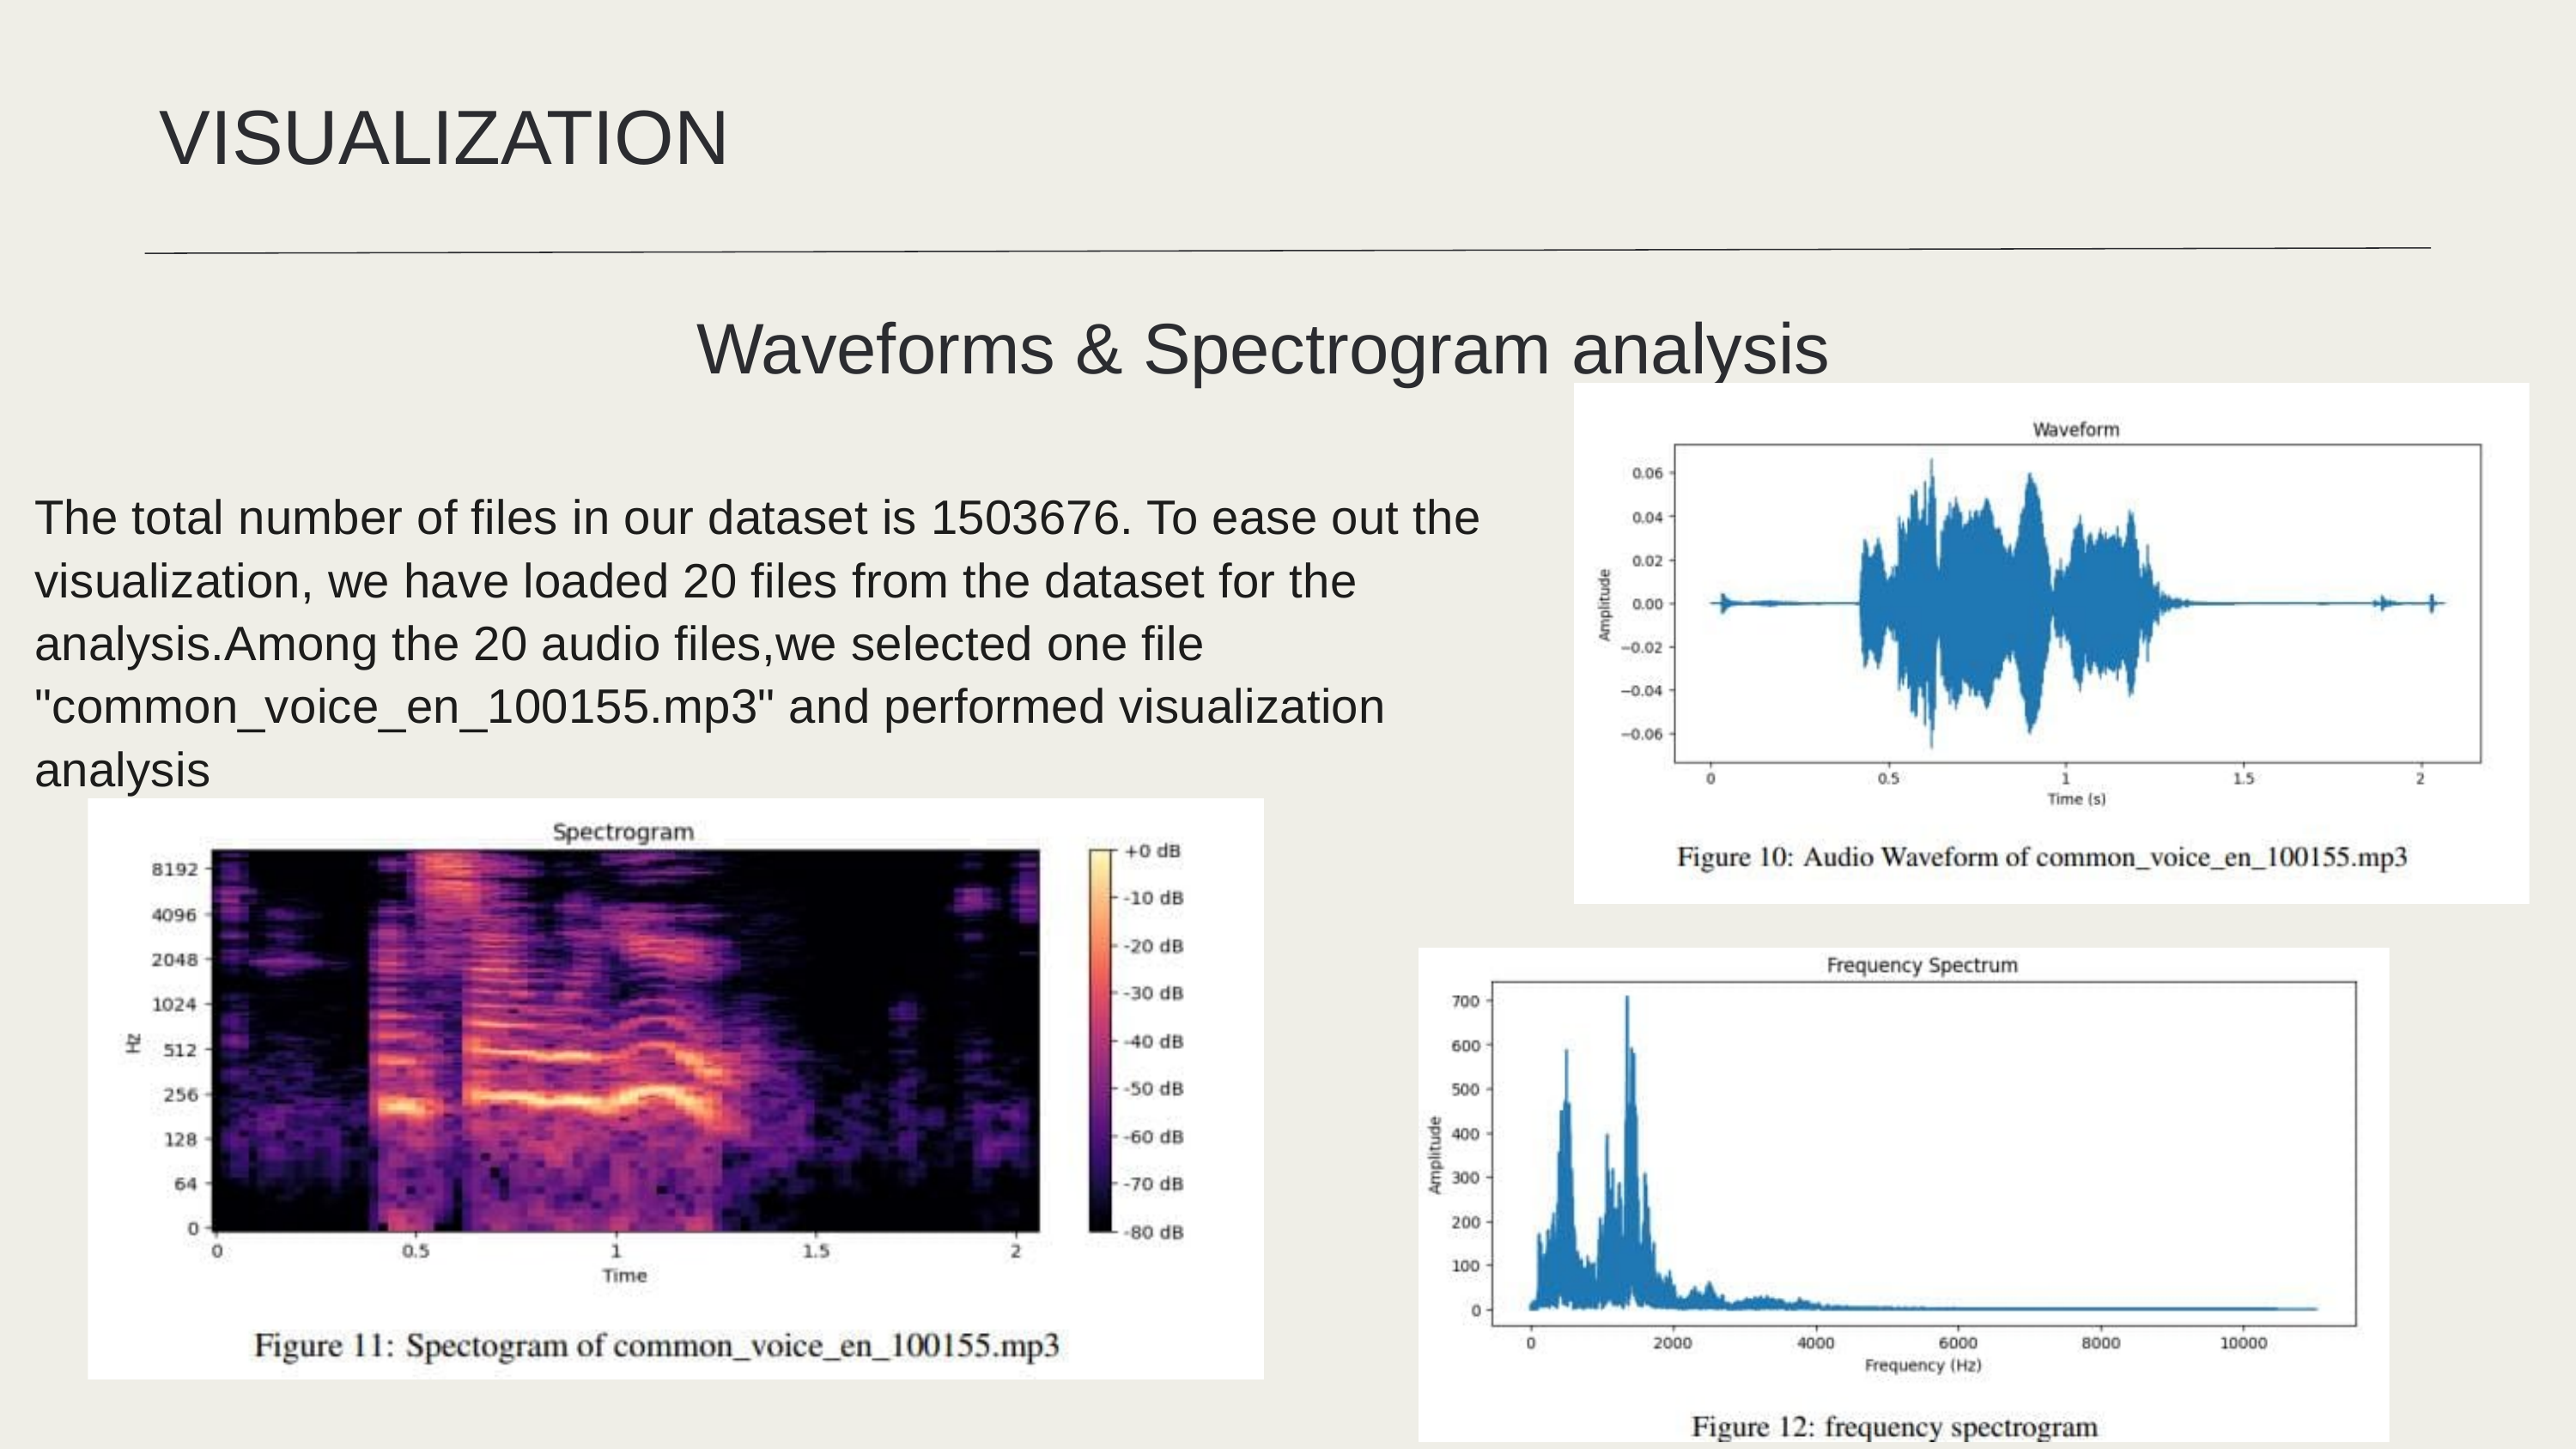

VISUALIZATION

Waveforms & Spectrogram analysis

The total number of files in our dataset is 1503676. To ease out the visualization, we have loaded 20 files from the dataset for the analysis.Among the 20 audio files,we selected one file "common_voice_en_100155.mp3" and performed visualization analysis